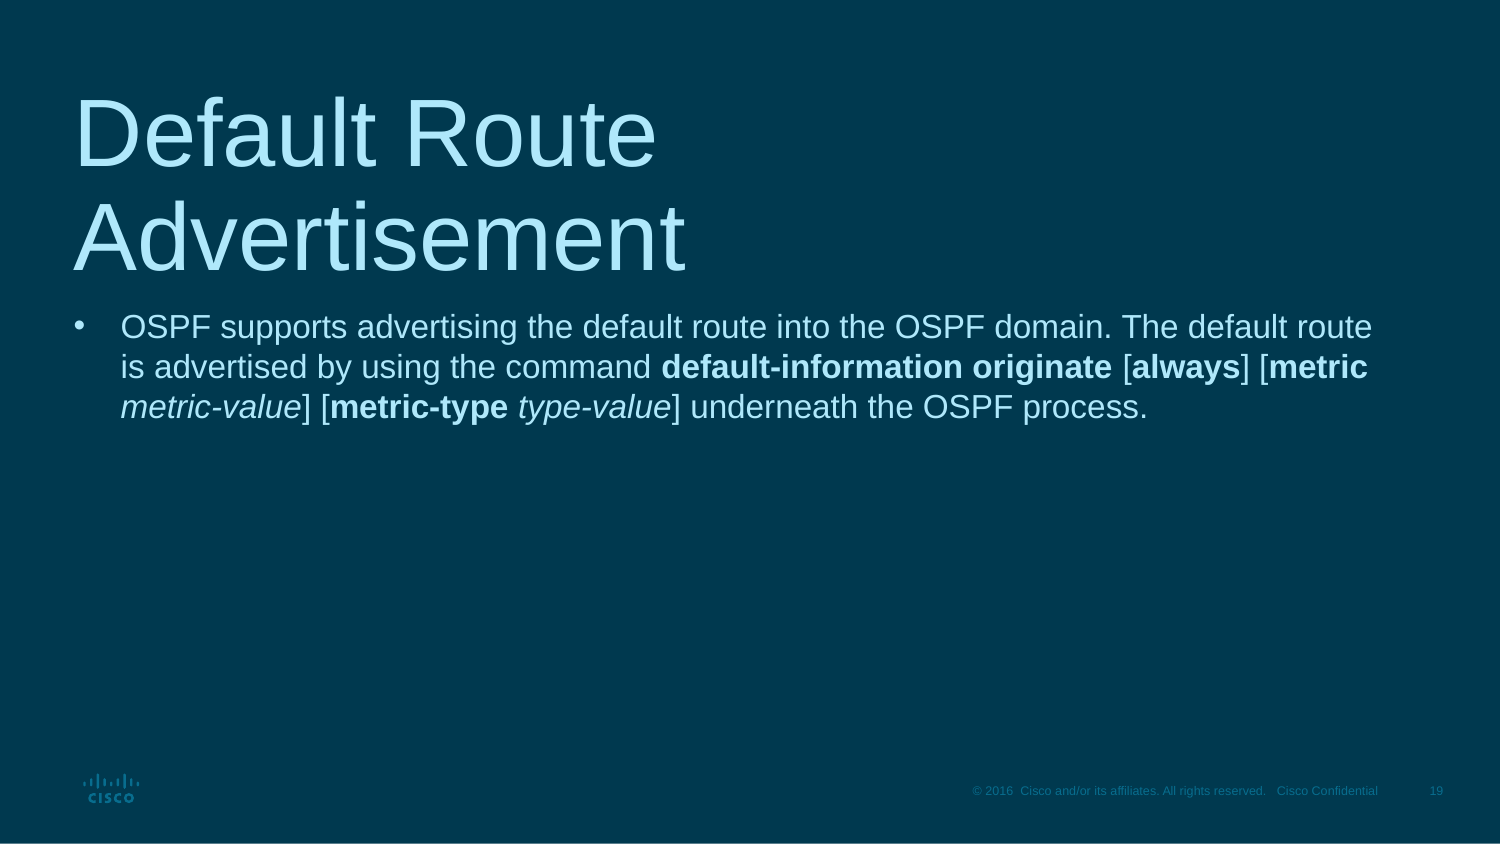

# Default Route Advertisement
OSPF supports advertising the default route into the OSPF domain. The default route is advertised by using the command default-information originate [always] [metric metric-value] [metric-type type-value] underneath the OSPF process.